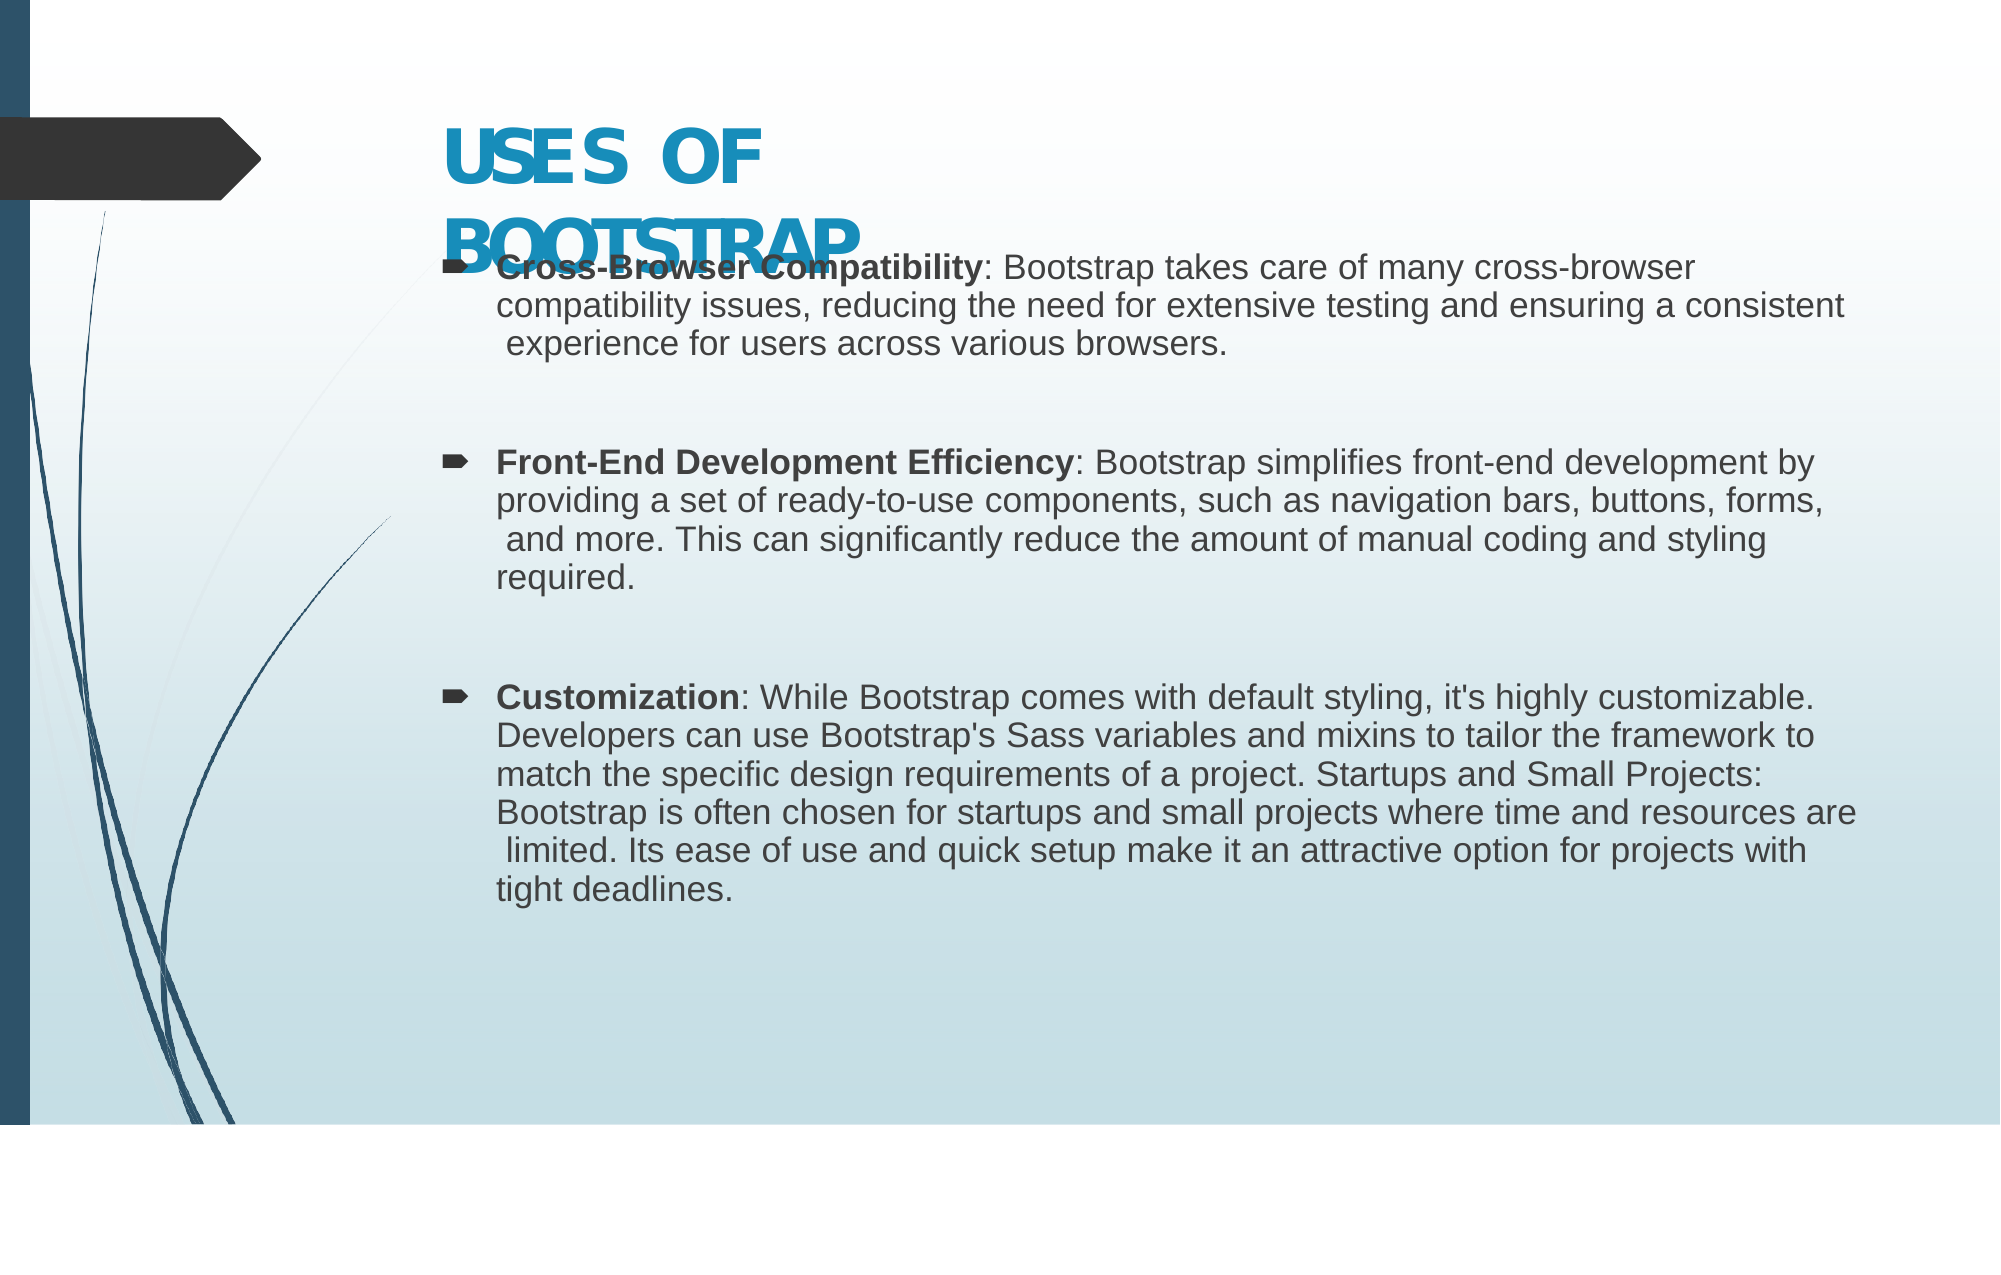

# USES OF BOOTSTRAP
🠶	Cross-Browser Compatibility: Bootstrap takes care of many cross-browser  compatibility issues, reducing the need for extensive testing and ensuring a consistent  experience for users across various browsers.

🠶	Front-End Development Efficiency: Bootstrap simplifies front-end development by  providing a set of ready-to-use components, such as navigation bars, buttons, forms,  and more. This can significantly reduce the amount of manual coding and styling  required.

🠶	Customization: While Bootstrap comes with default styling, it's highly customizable.  Developers can use Bootstrap's Sass variables and mixins to tailor the framework to  match the specific design requirements of a project. Startups and Small Projects:  Bootstrap is often chosen for startups and small projects where time and resources are  limited. Its ease of use and quick setup make it an attractive option for projects with  tight deadlines.